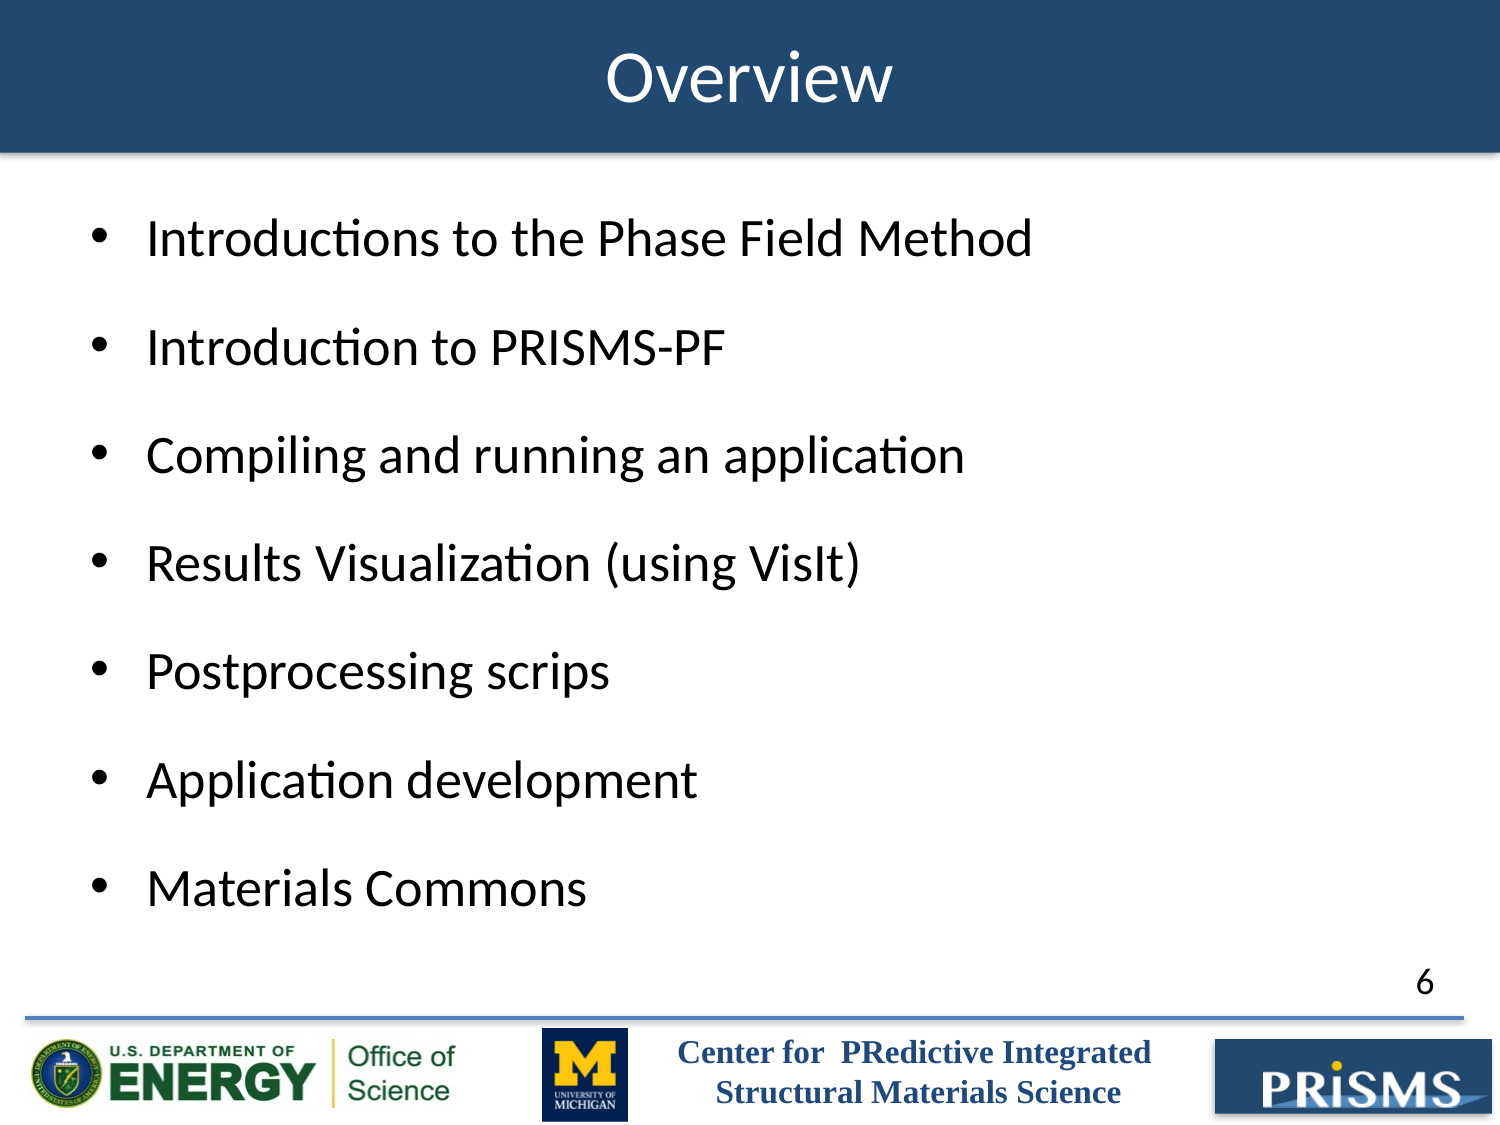

# Overview
Introductions to the Phase Field Method
Introduction to PRISMS-PF
Compiling and running an application
Results Visualization (using VisIt)
Postprocessing scrips
Application development
Materials Commons
6